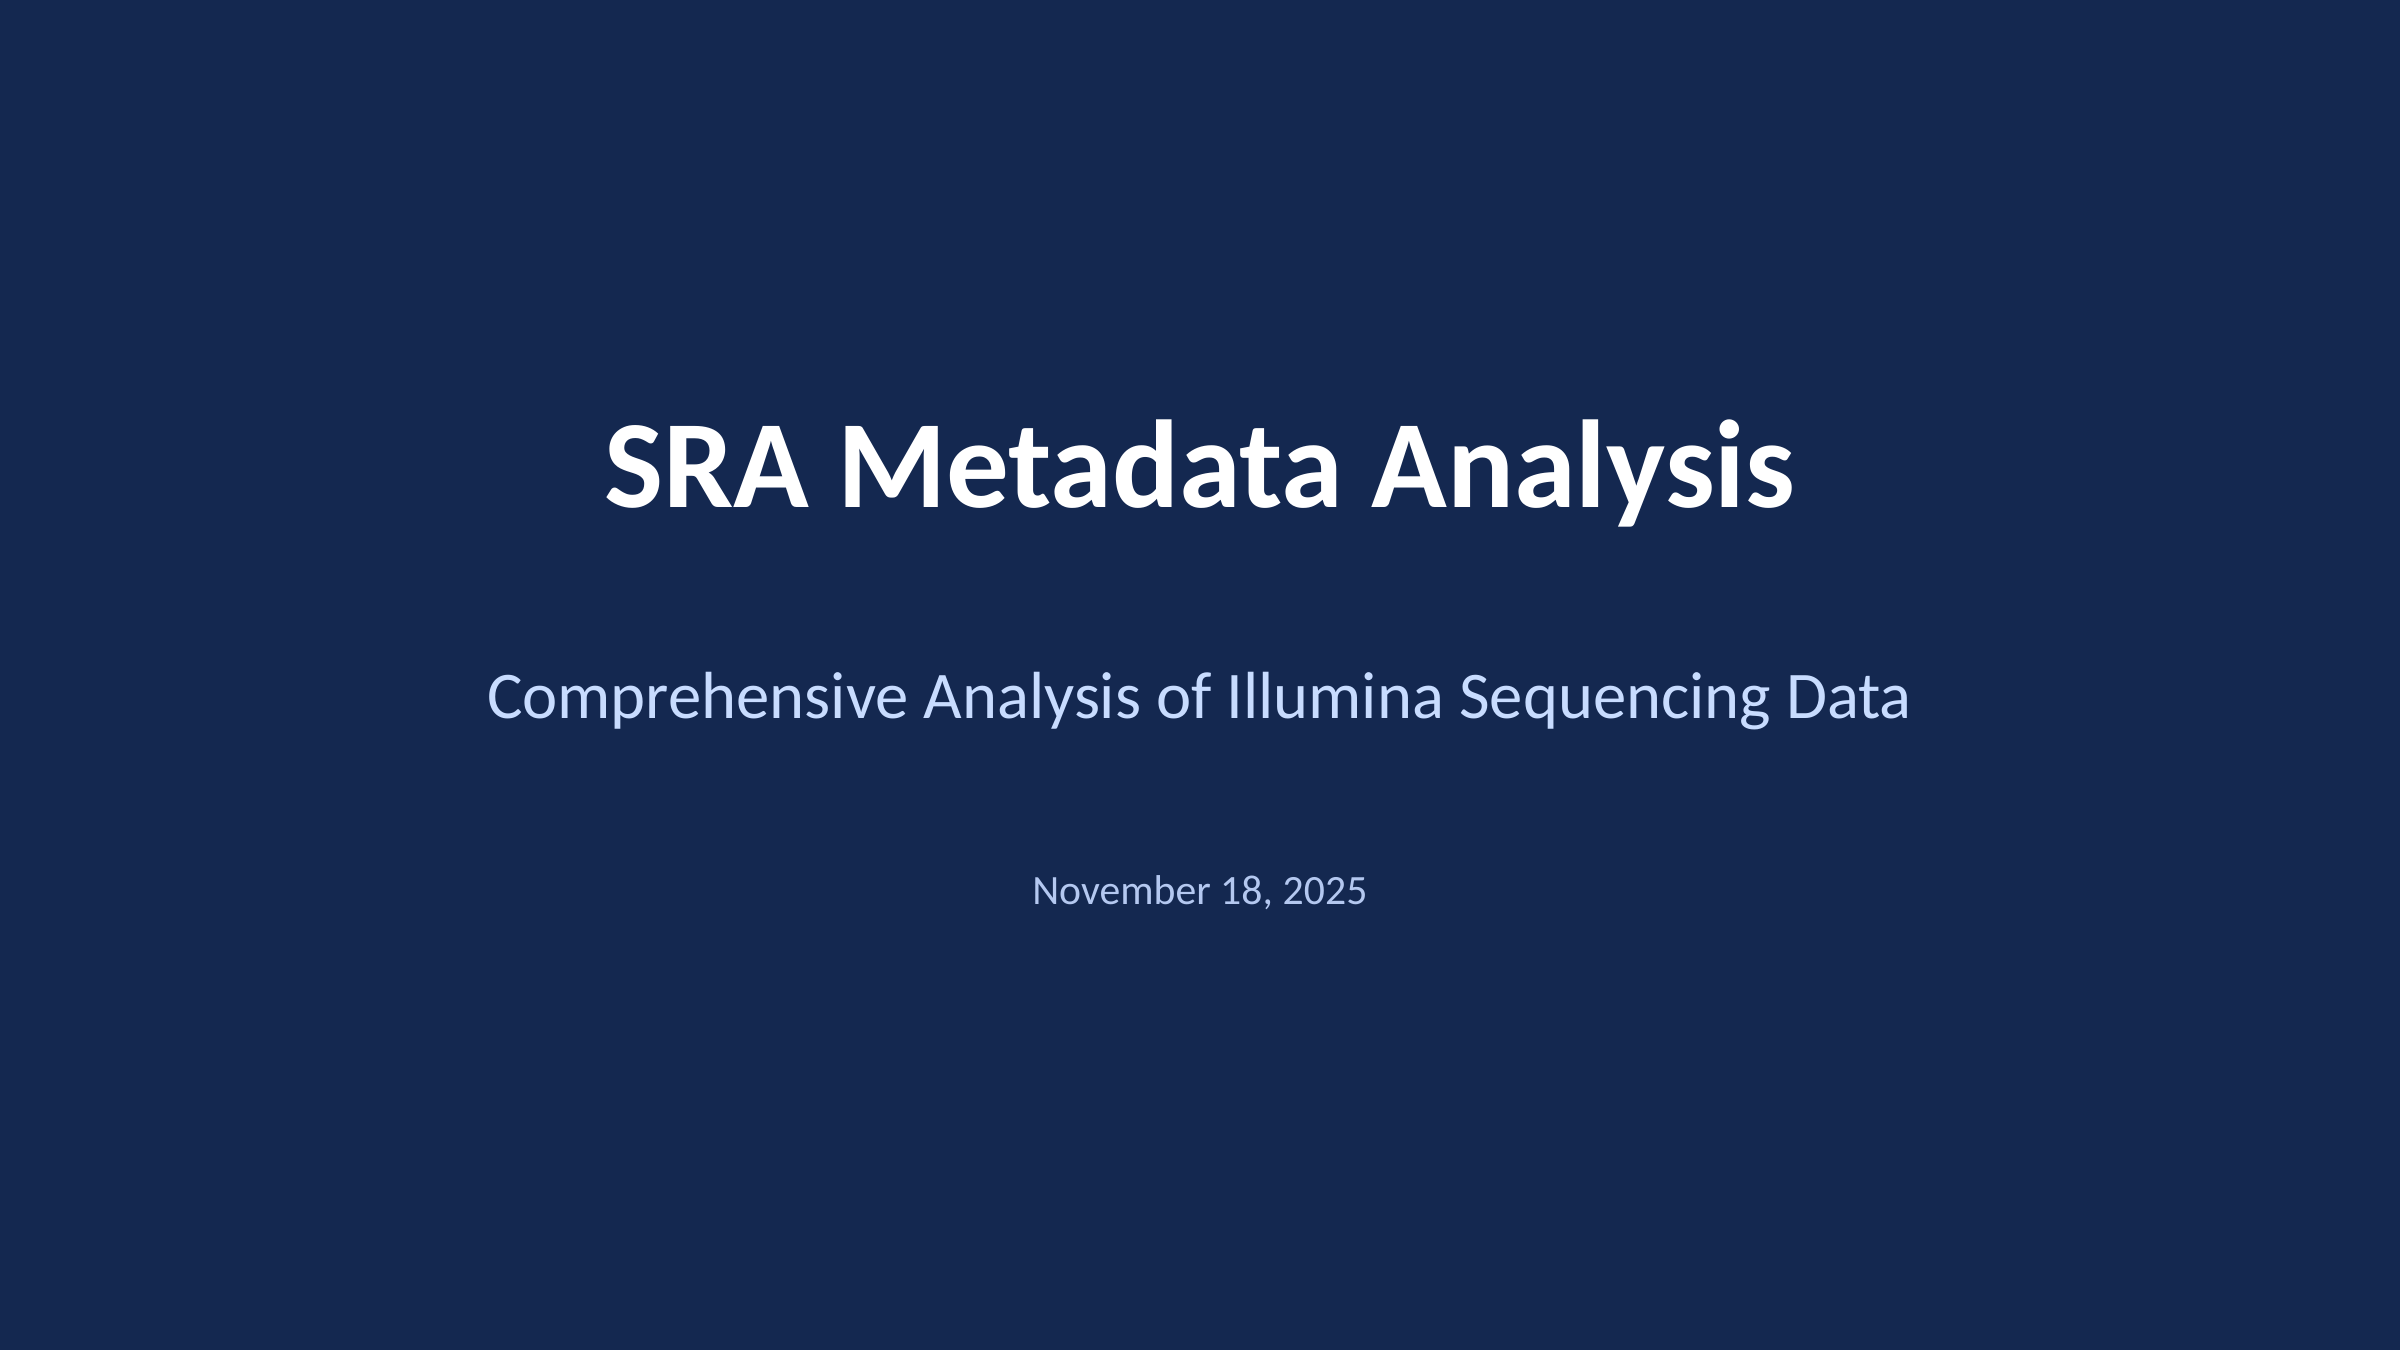

SRA Metadata Analysis
Comprehensive Analysis of Illumina Sequencing Data
November 18, 2025